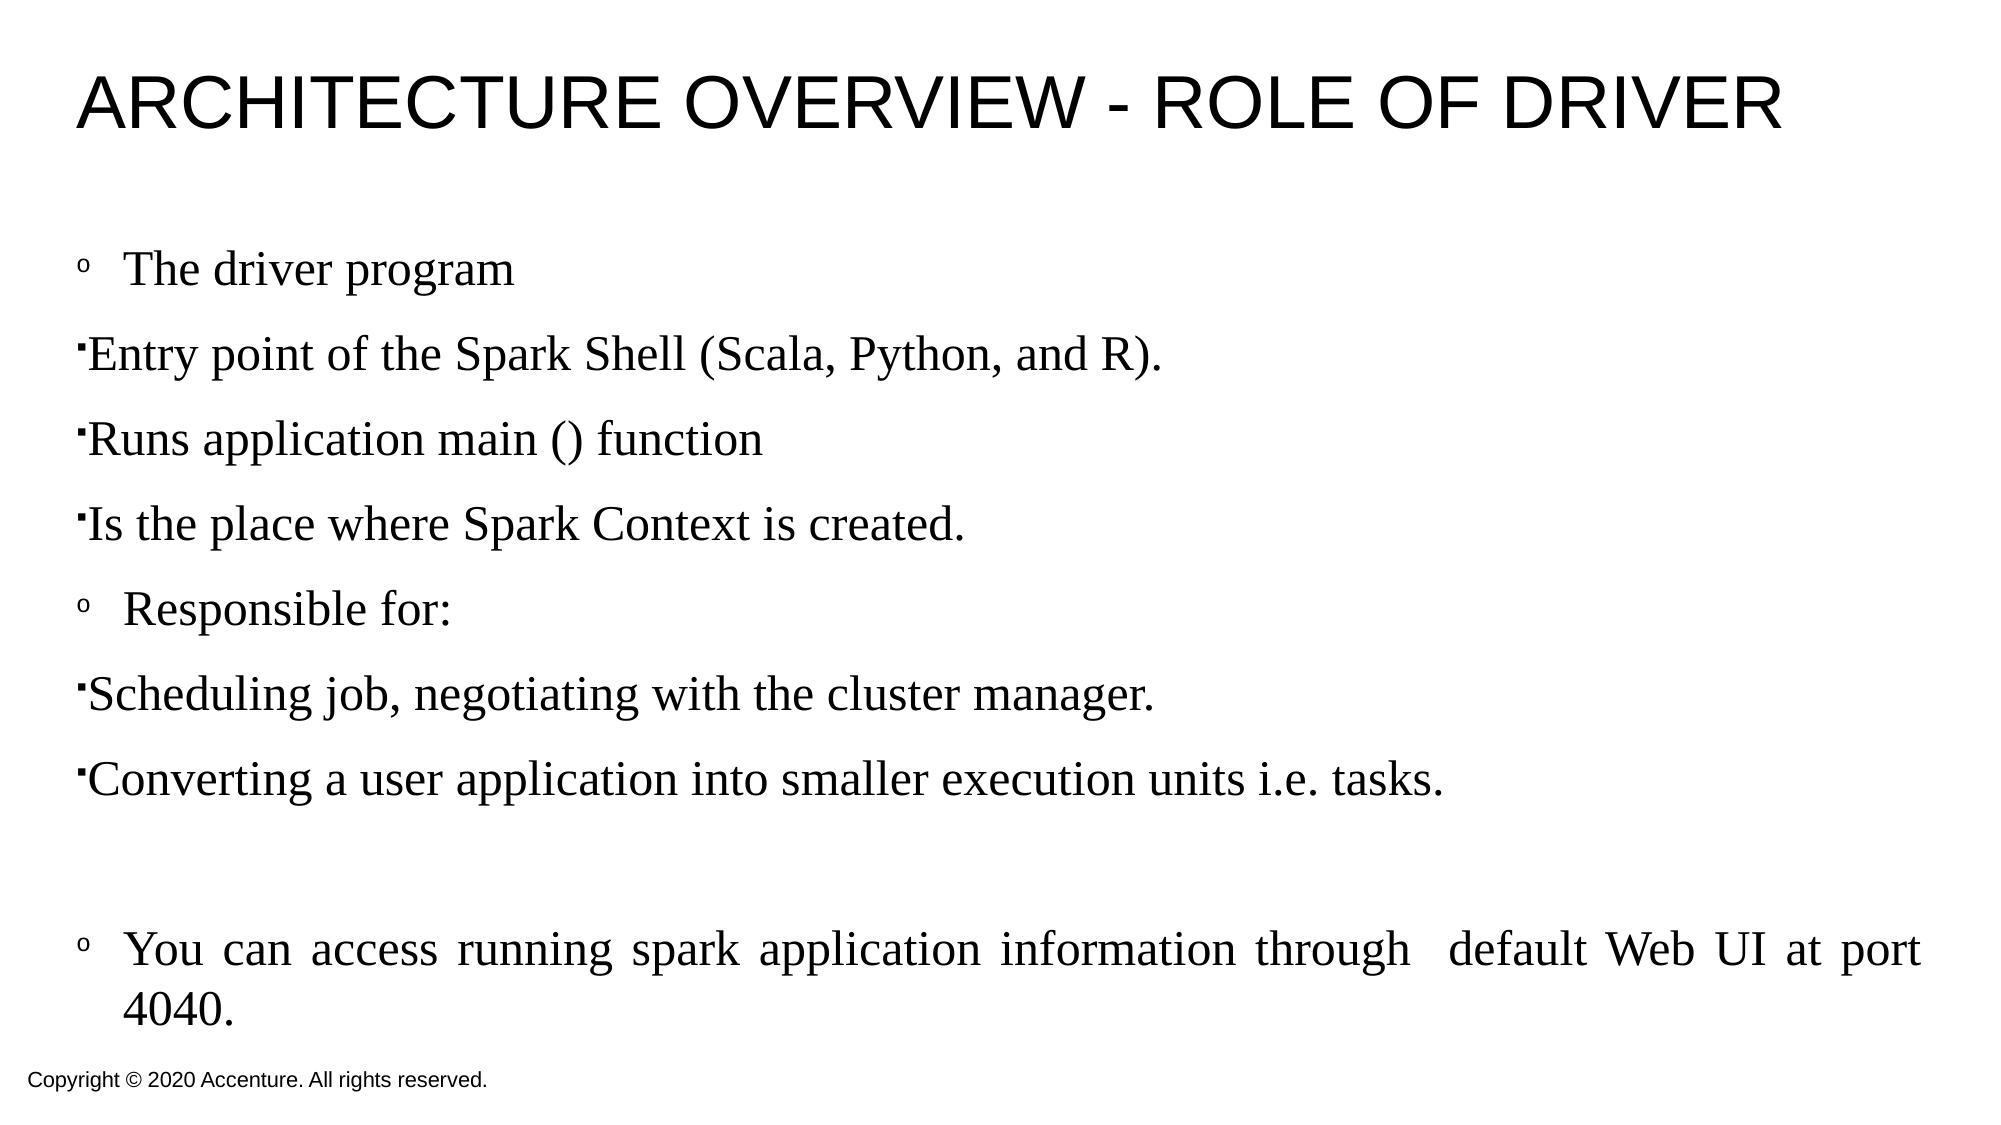

# Architecture Overview - Role of Driver
The driver program
Entry point of the Spark Shell (Scala, Python, and R).
Runs application main () function
Is the place where Spark Context is created.
Responsible for:
Scheduling job, negotiating with the cluster manager.
Converting a user application into smaller execution units i.e. tasks.

You can access running spark application information through  default Web UI at port 4040.